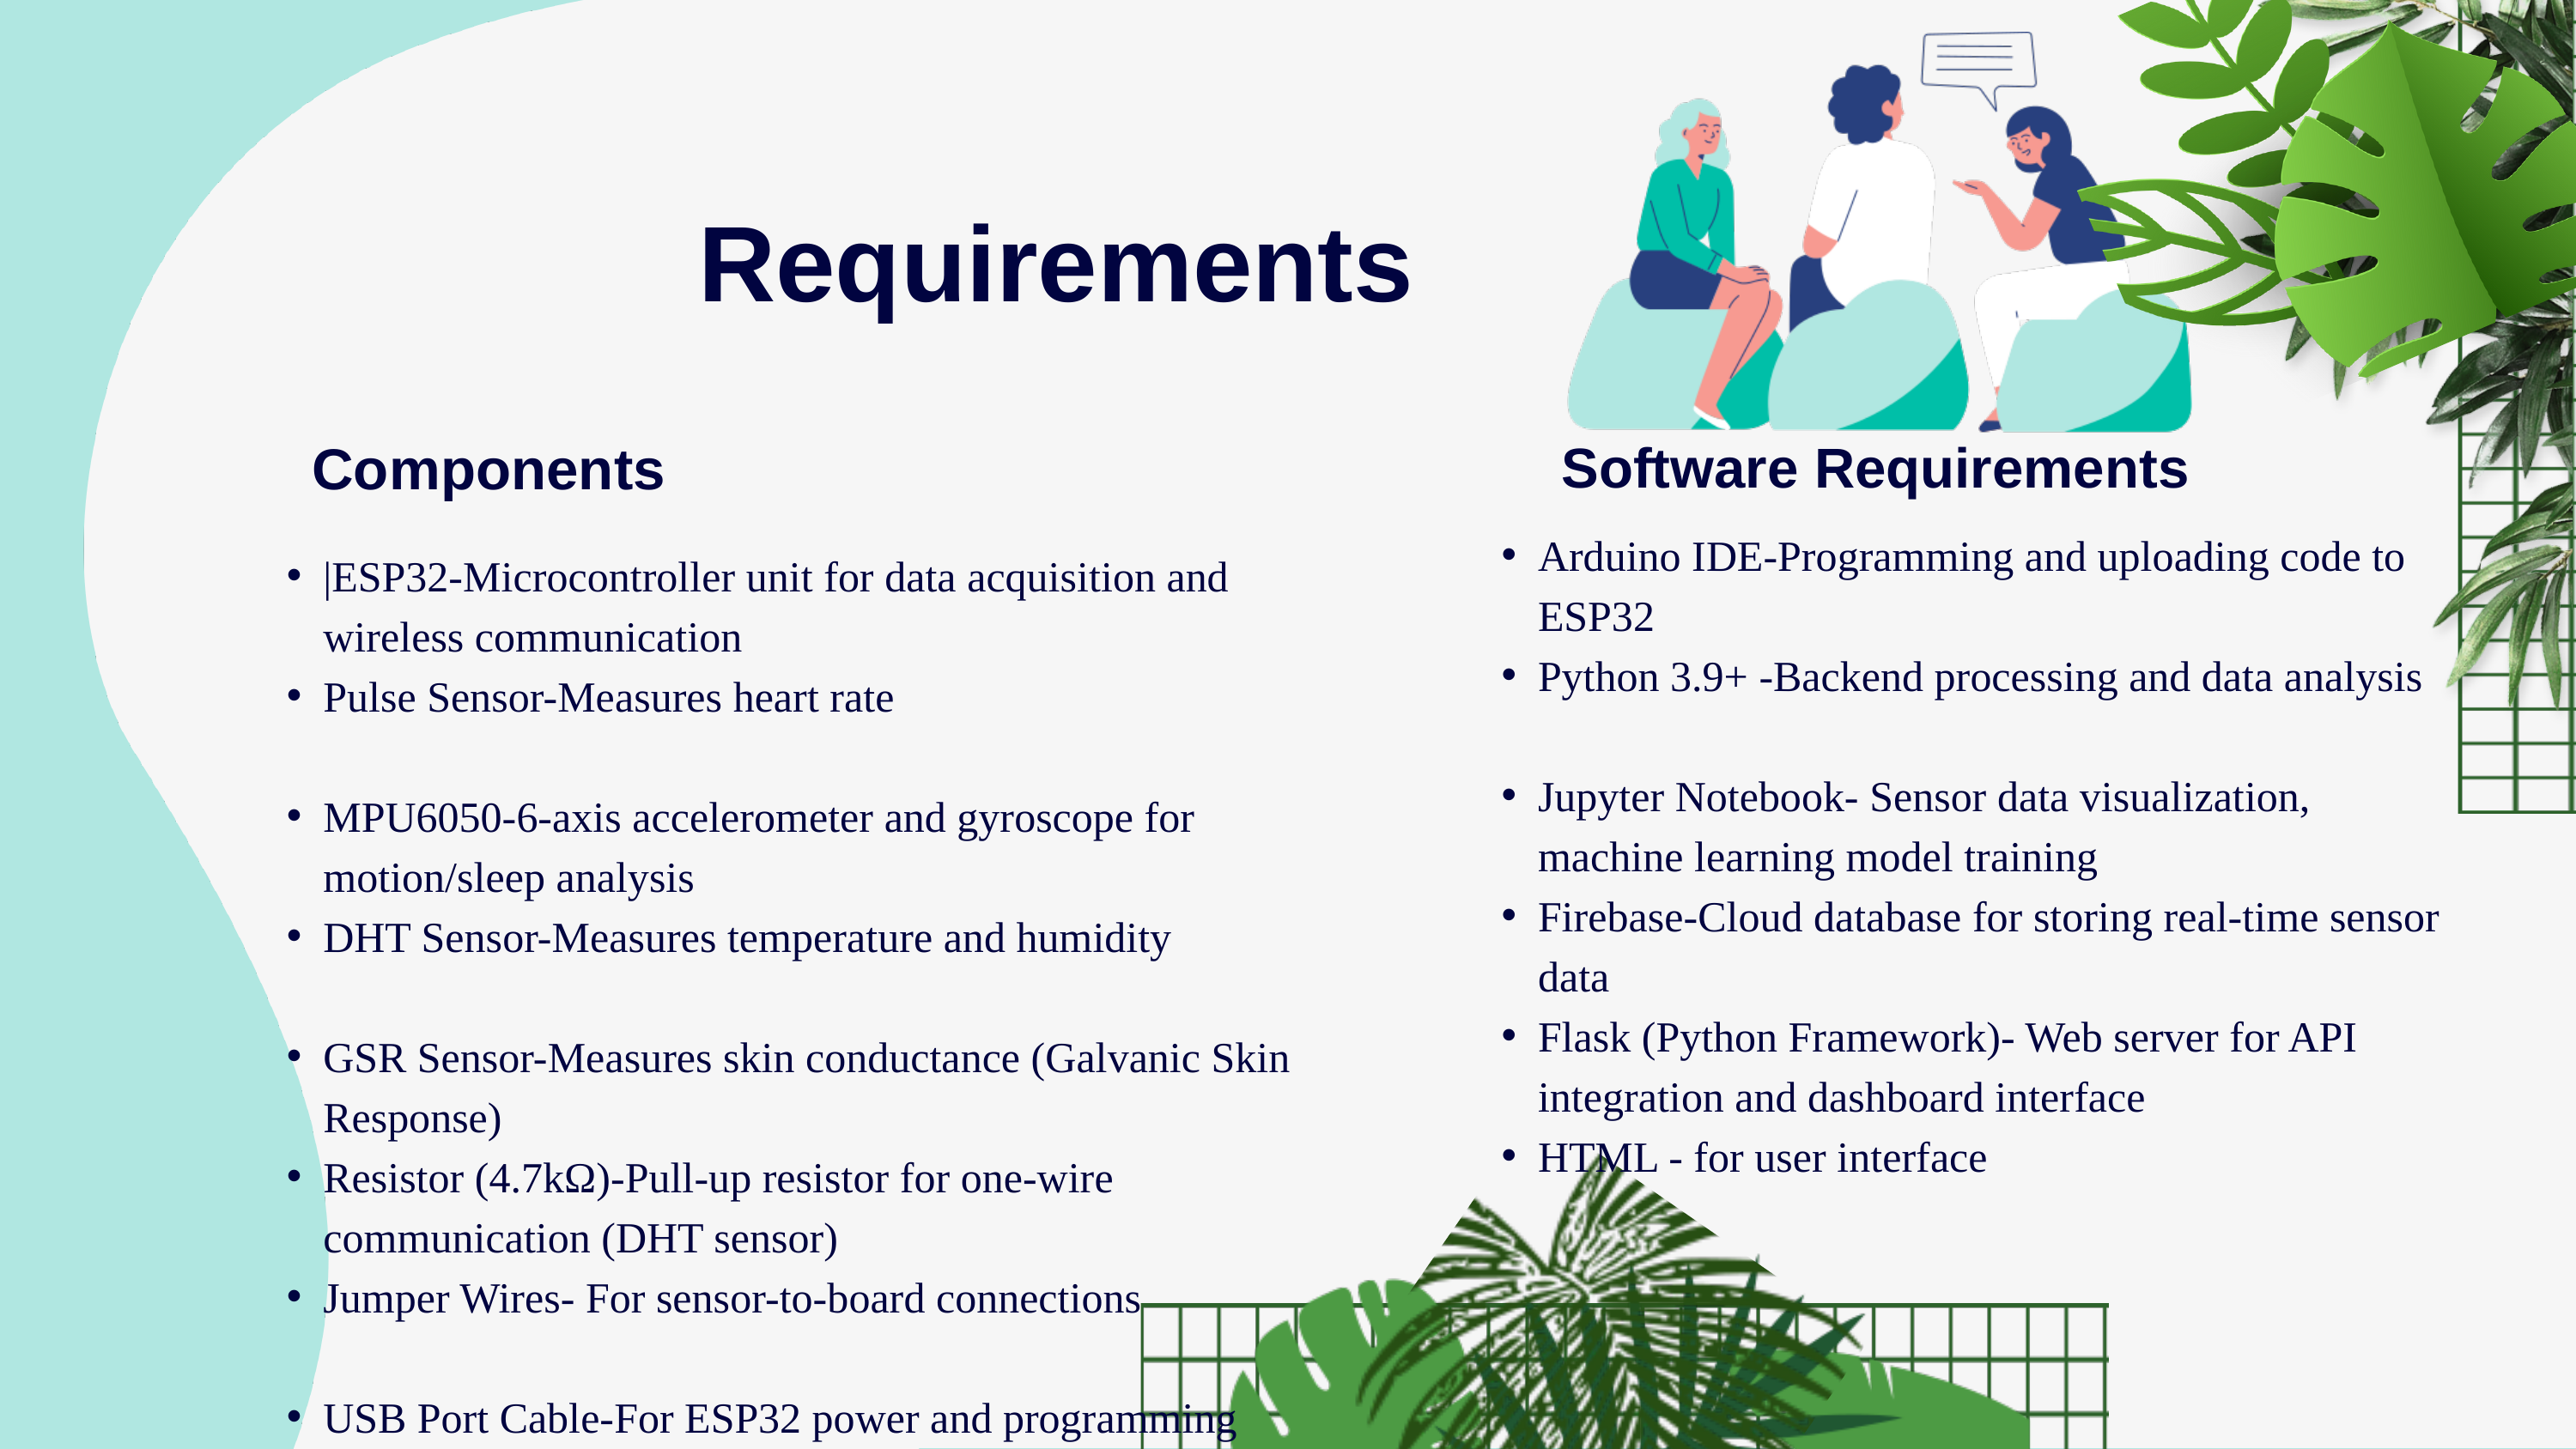

Requirements
Components
 Software Requirements
Arduino IDE-Programming and uploading code to ESP32
Python 3.9+ -Backend processing and data analysis
Jupyter Notebook- Sensor data visualization, machine learning model training
Firebase-Cloud database for storing real-time sensor data
Flask (Python Framework)- Web server for API integration and dashboard interface
HTML - for user interface
|ESP32-Microcontroller unit for data acquisition and wireless communication
Pulse Sensor-Measures heart rate
MPU6050-6-axis accelerometer and gyroscope for motion/sleep analysis
DHT Sensor-Measures temperature and humidity
GSR Sensor-Measures skin conductance (Galvanic Skin Response)
Resistor (4.7kΩ)-Pull-up resistor for one-wire communication (DHT sensor)
Jumper Wires- For sensor-to-board connections
USB Port Cable-For ESP32 power and programming